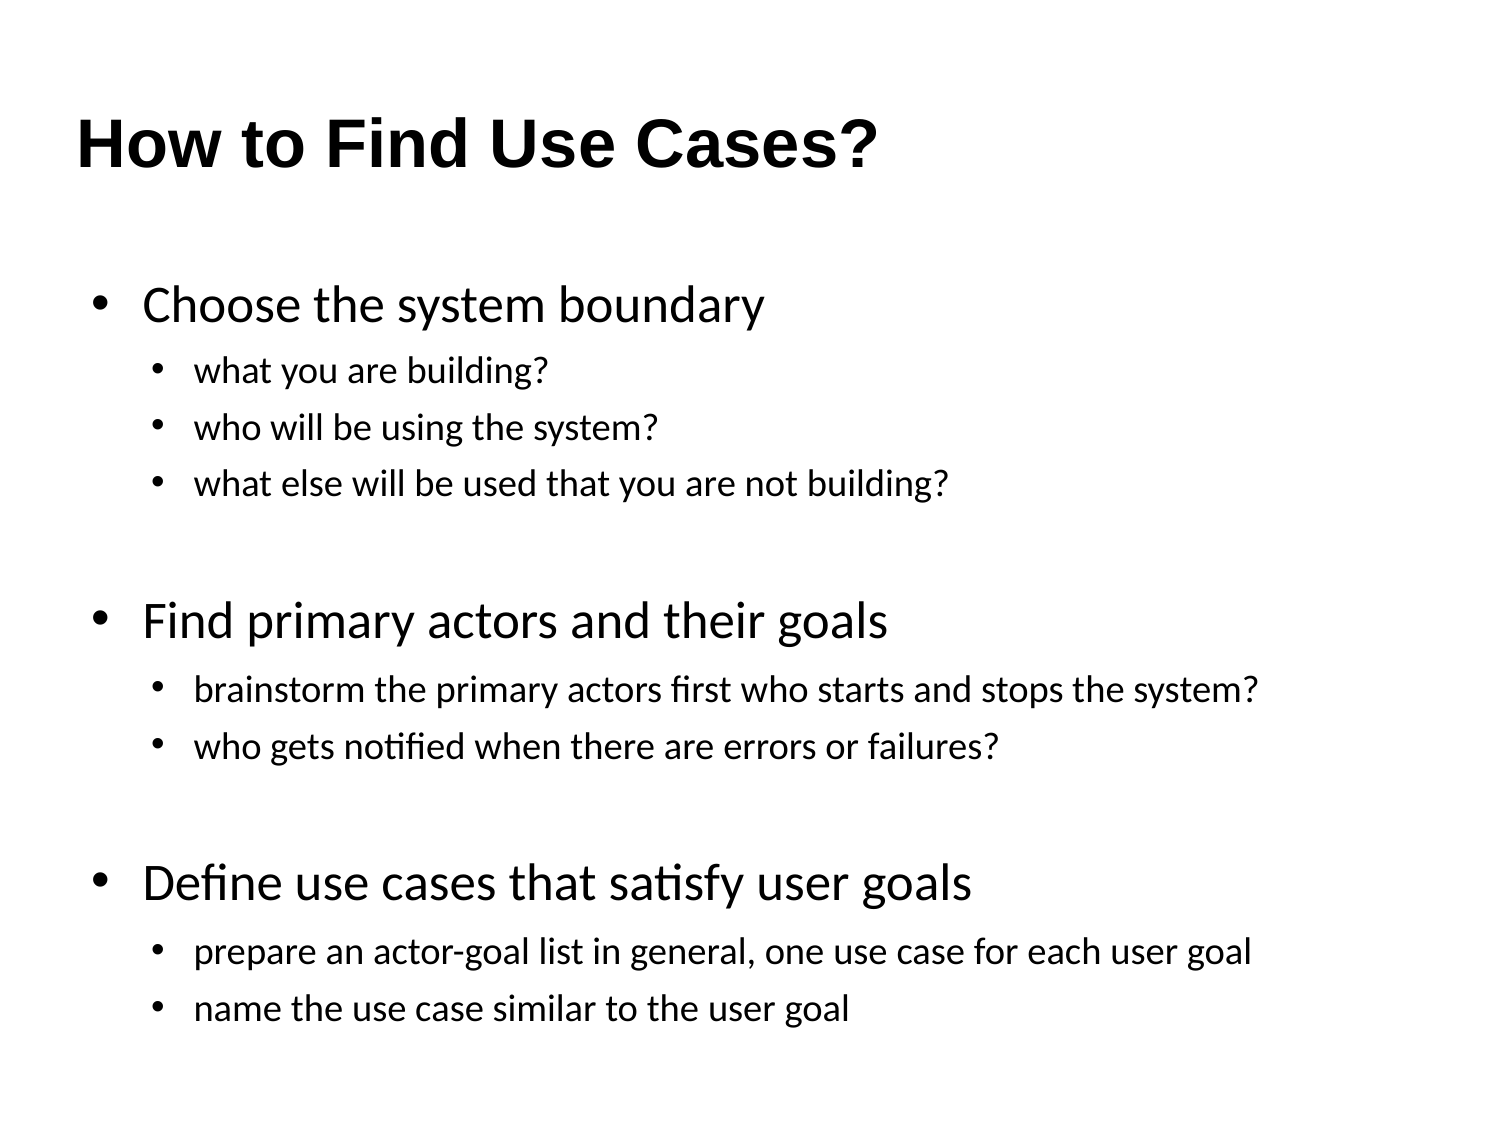

# How to Find Use Cases?
Choose the system boundary
what you are building?
who will be using the system?
what else will be used that you are not building?

Find primary actors and their goals
brainstorm the primary actors first who starts and stops the system?
who gets notified when there are errors or failures?

Define use cases that satisfy user goals
prepare an actor-goal list in general, one use case for each user goal
name the use case similar to the user goal